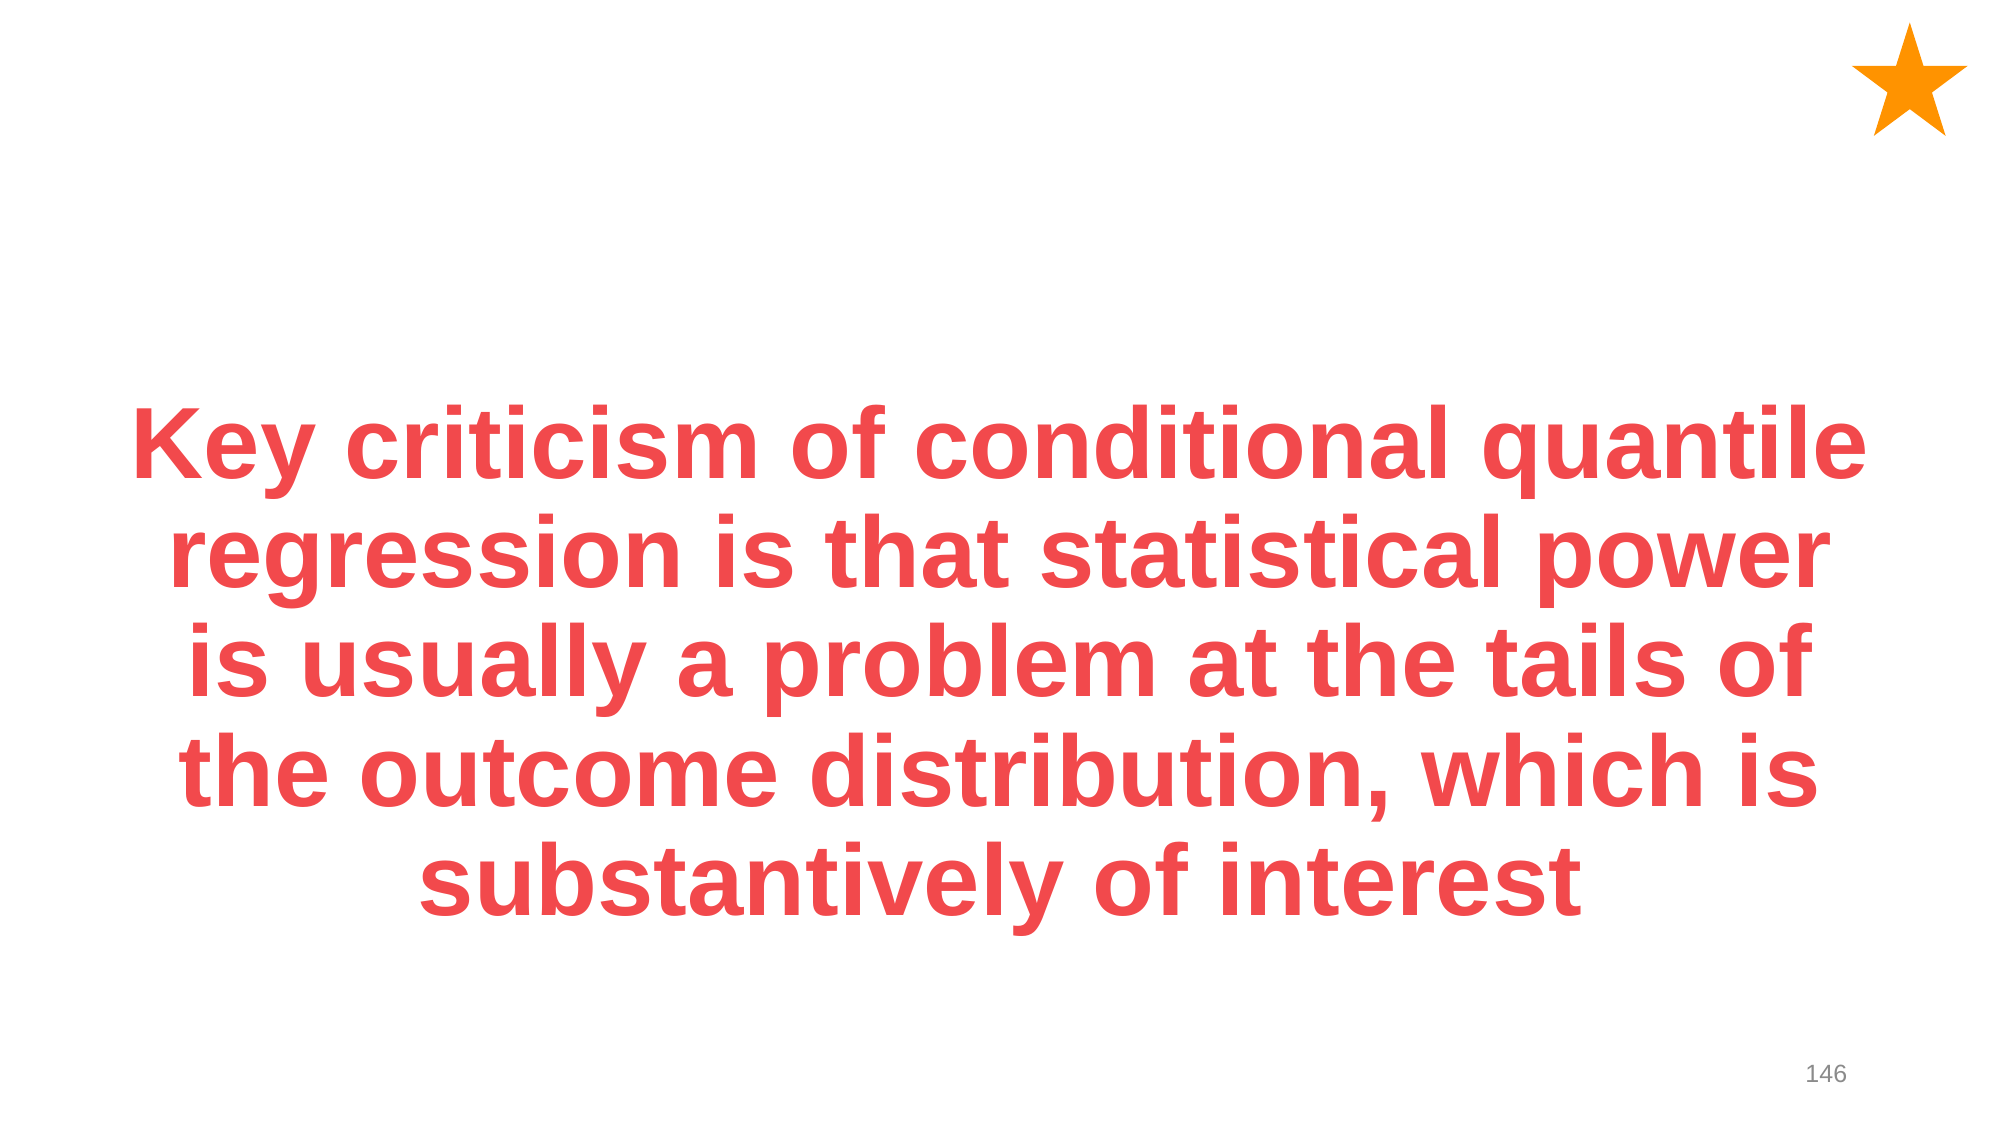

# Key criticism of conditional quantile regression is that statistical power is usually a problem at the tails of the outcome distribution, which is substantively of interest
146